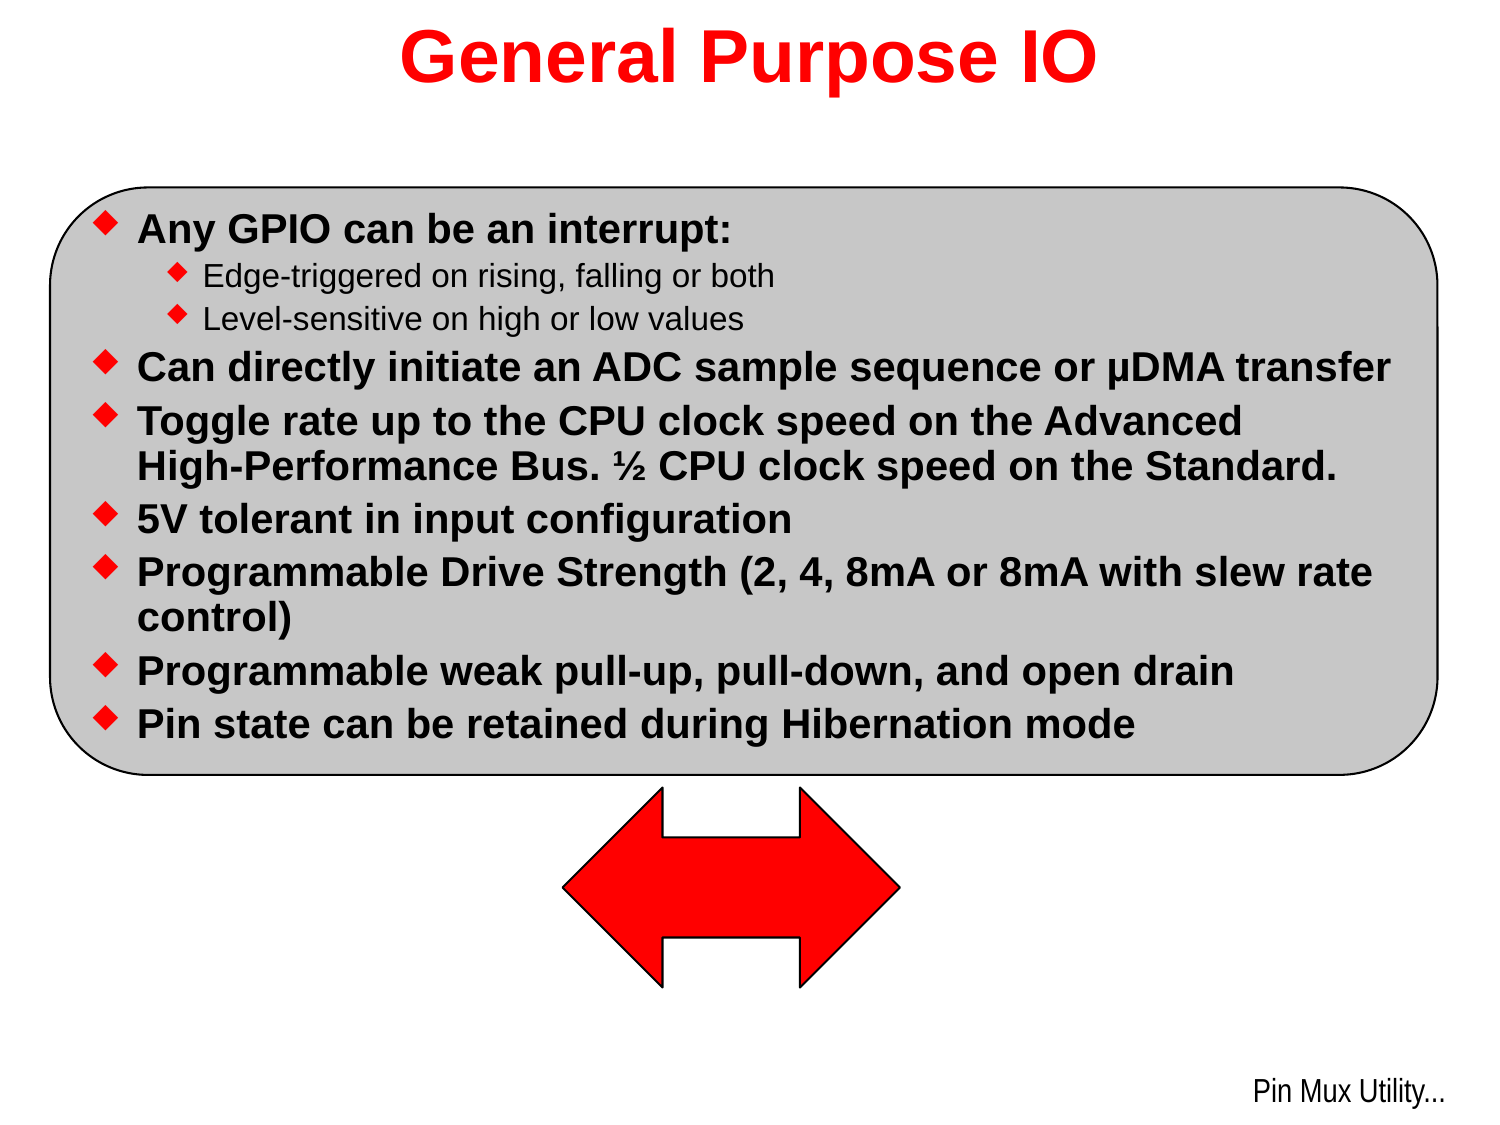

# General Purpose IO

Any GPIO can be an interrupt:
Edge-triggered on rising, falling or both
Level-sensitive on high or low values
Can directly initiate an ADC sample sequence or µDMA transfer
Toggle rate up to the CPU clock speed on the Advanced
High-Performance Bus. ½ CPU clock speed on the Standard.
5V tolerant in input configuration
Programmable Drive Strength (2, 4, 8mA or 8mA with slew rate control)
Programmable weak pull-up, pull-down, and open drain
Pin state can be retained during Hibernation mode

Pin Mux Utility...